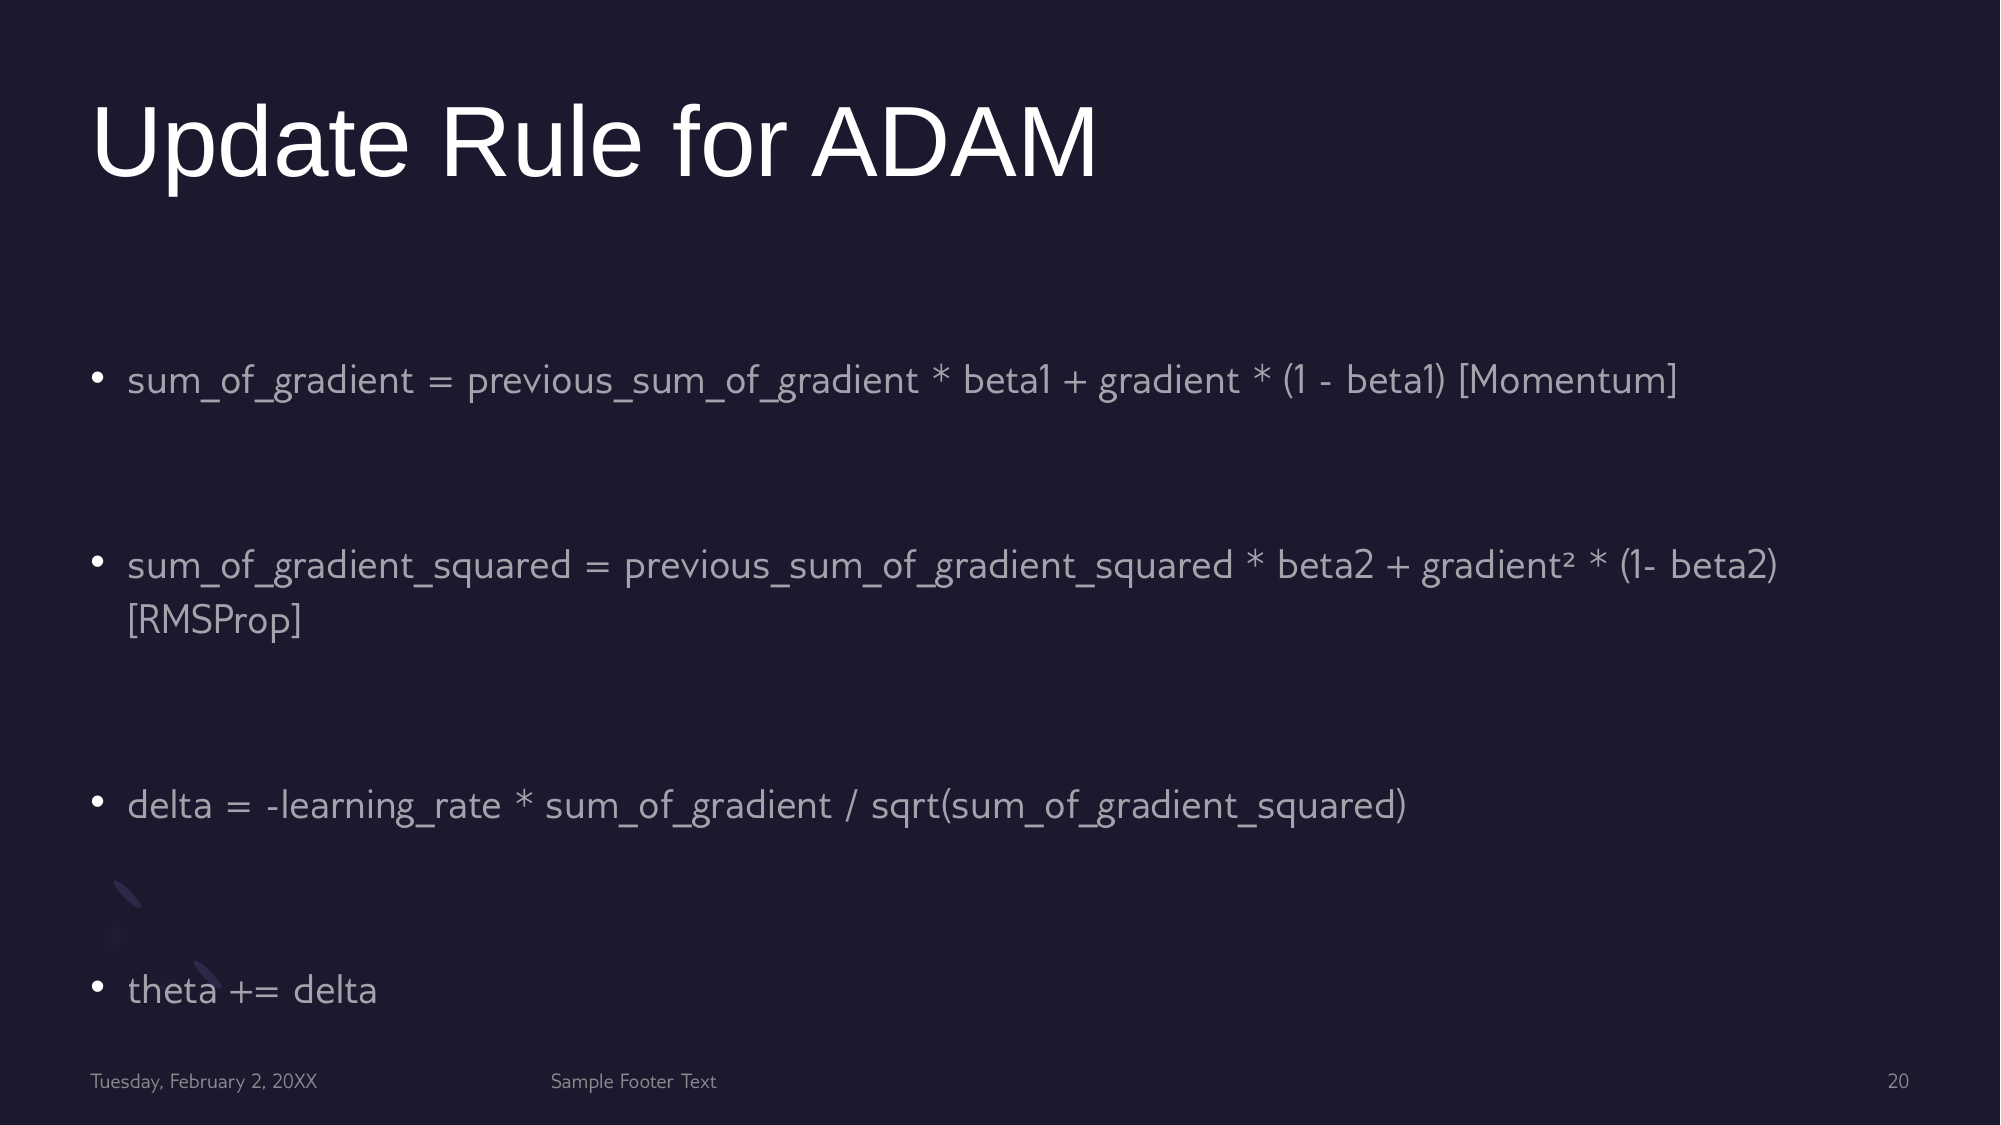

# Update Rule for ADAM
sum_of_gradient = previous_sum_of_gradient * beta1 + gradient * (1 - beta1) [Momentum]

sum_of_gradient_squared = previous_sum_of_gradient_squared * beta2 + gradient² * (1- beta2) [RMSProp]

delta = -learning_rate * sum_of_gradient / sqrt(sum_of_gradient_squared)

theta += delta
Tuesday, February 2, 20XX
Sample Footer Text
20